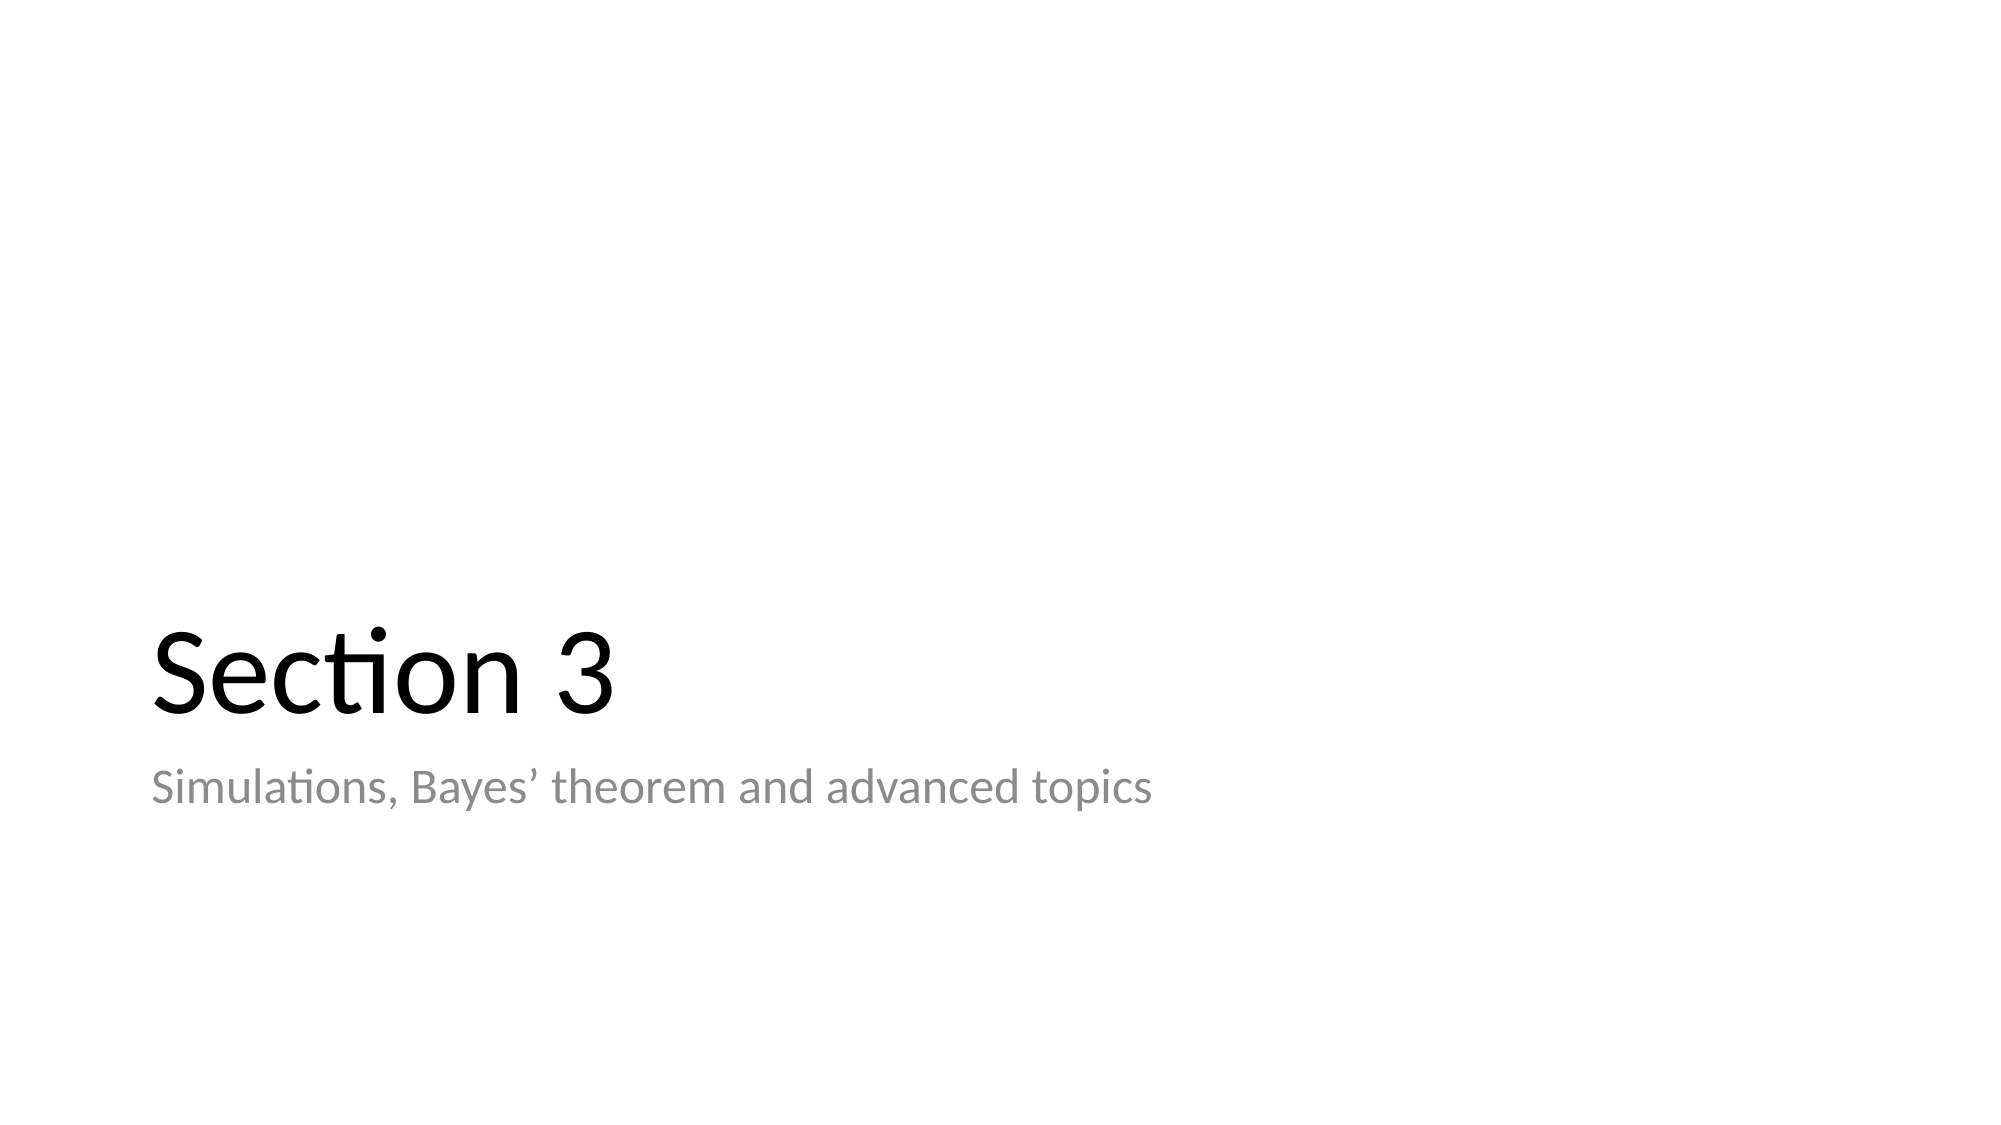

# Section 3
Simulations, Bayes’ theorem and advanced topics